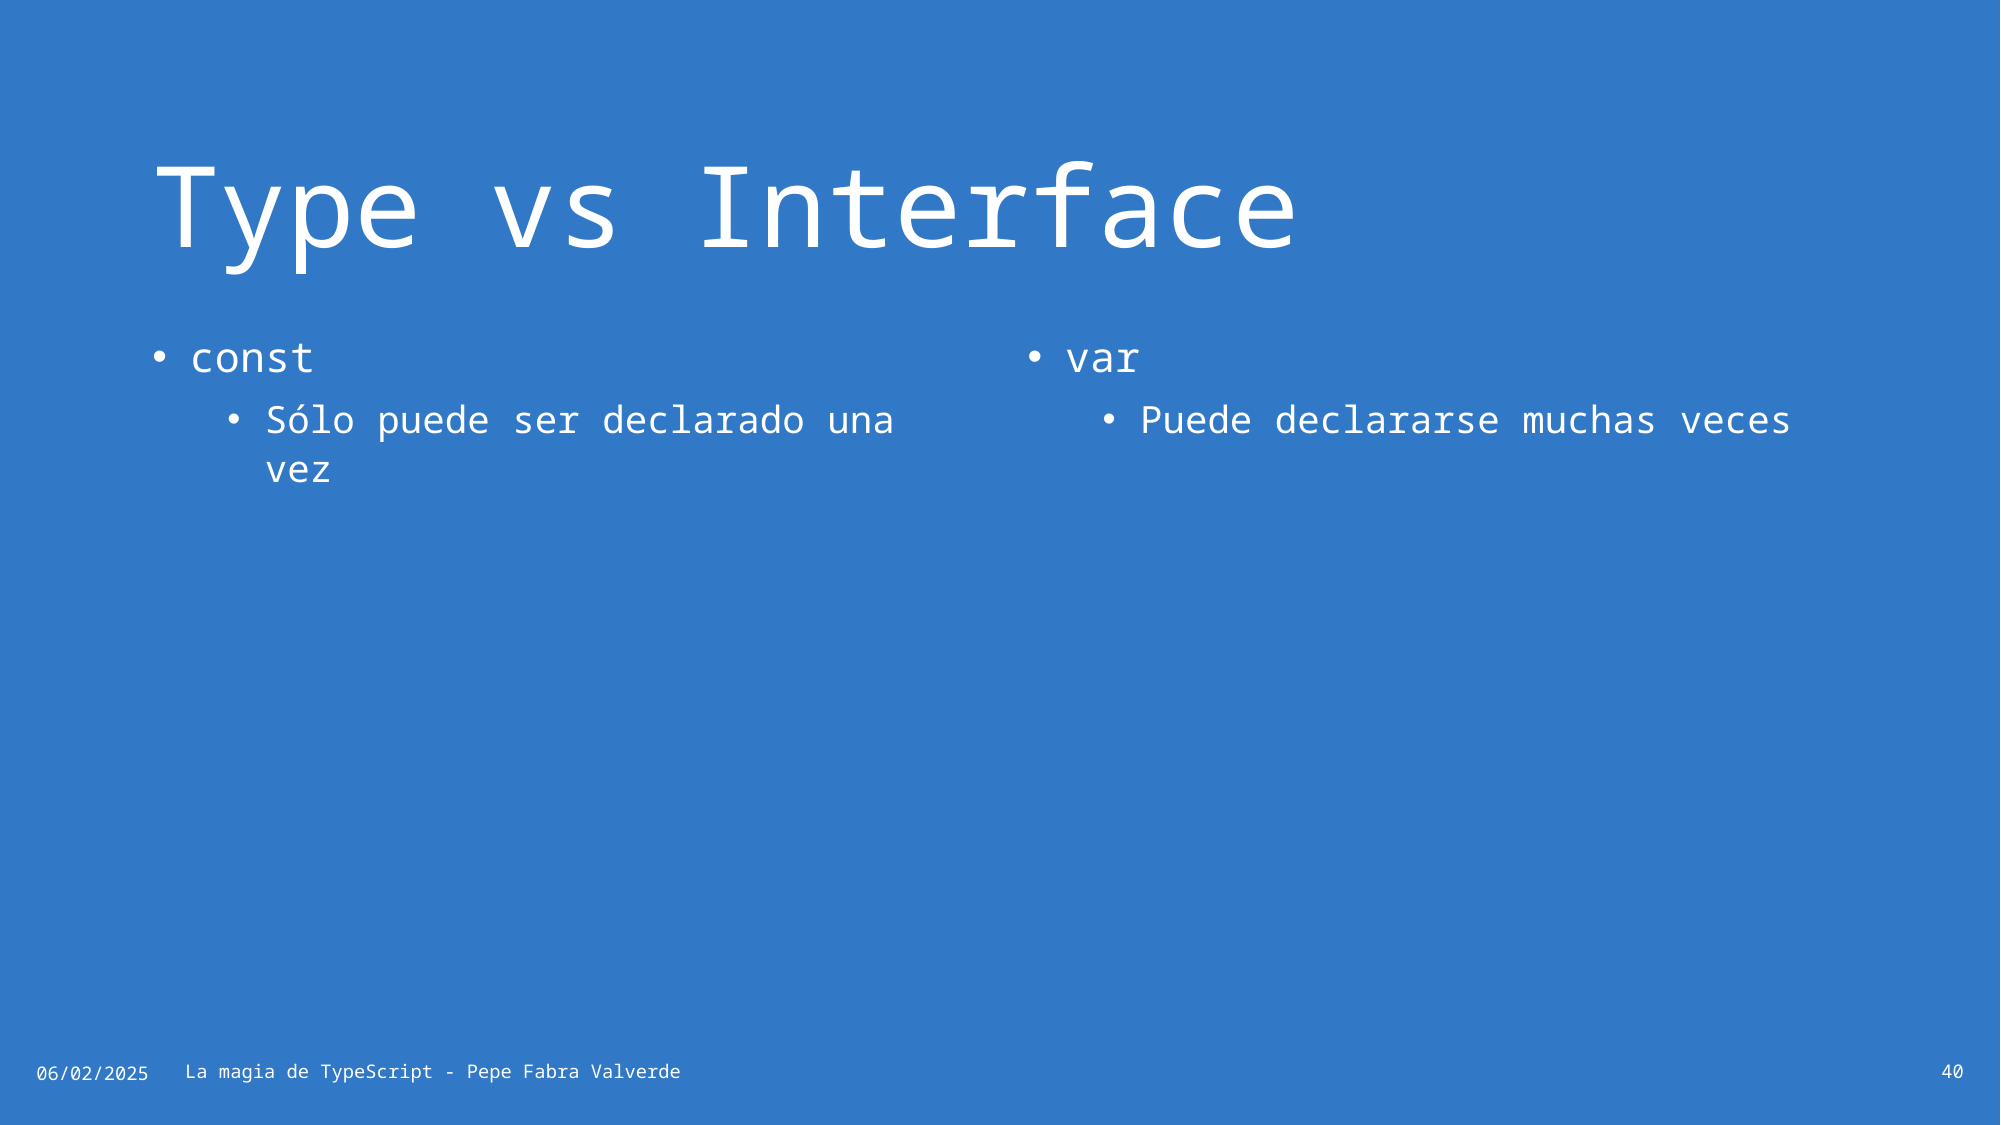

# Type vs Interface
const
Sólo puede ser declarado una vez
var
Puede declararse muchas veces
06/02/2025
La magia de TypeScript - Pepe Fabra Valverde
40